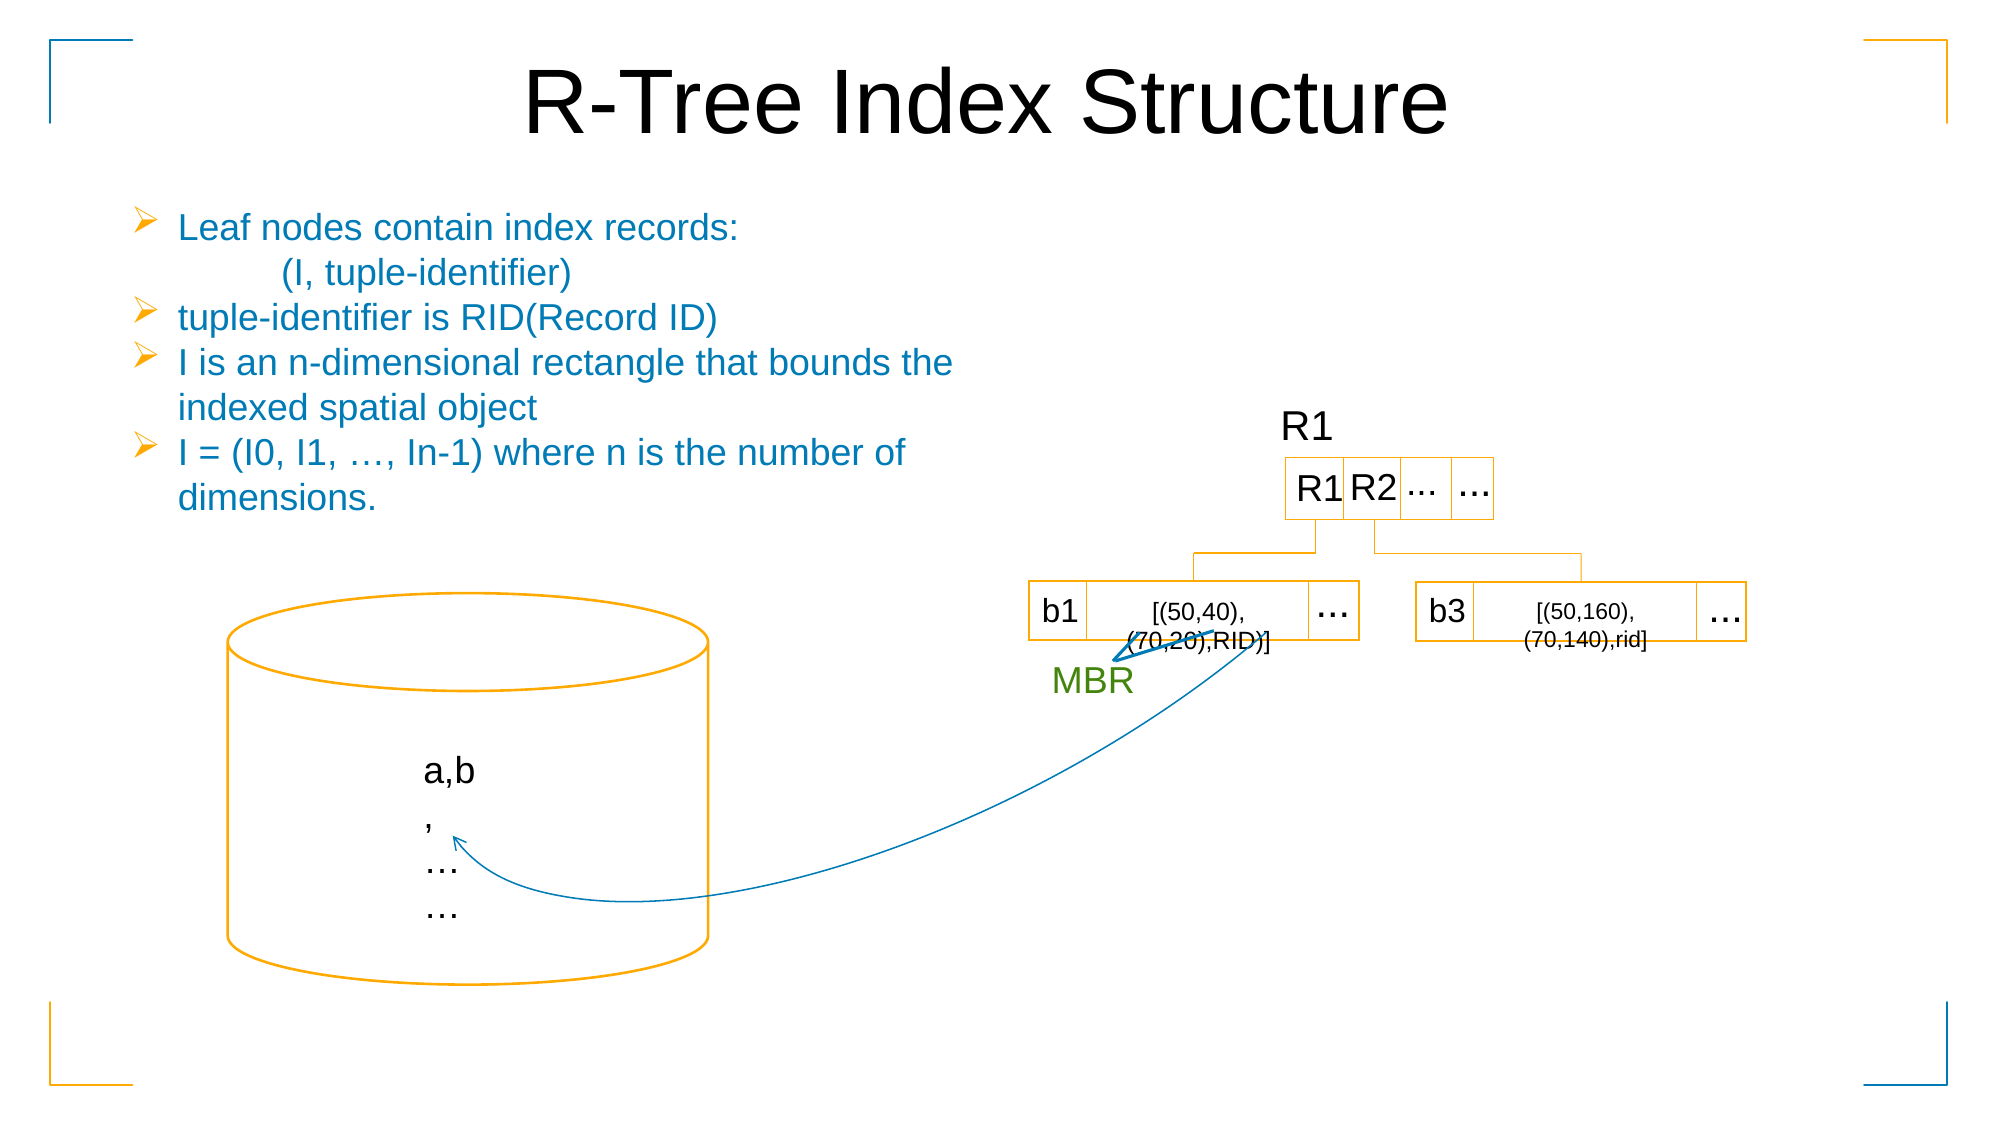

R-Tree Index Structure
Leaf nodes contain index records:
(I, tuple-identifier)
tuple-identifier is RID(Record ID)
I is an n-dimensional rectangle that bounds the indexed spatial object
I = (I0, I1, …, In-1) where n is the number of dimensions.

R1
...
...
R2
R1

...
...
b1

b3

[(50,40),(70,20),RID)]
[(50,160),(70,140),rid]

MBR
a,b,……